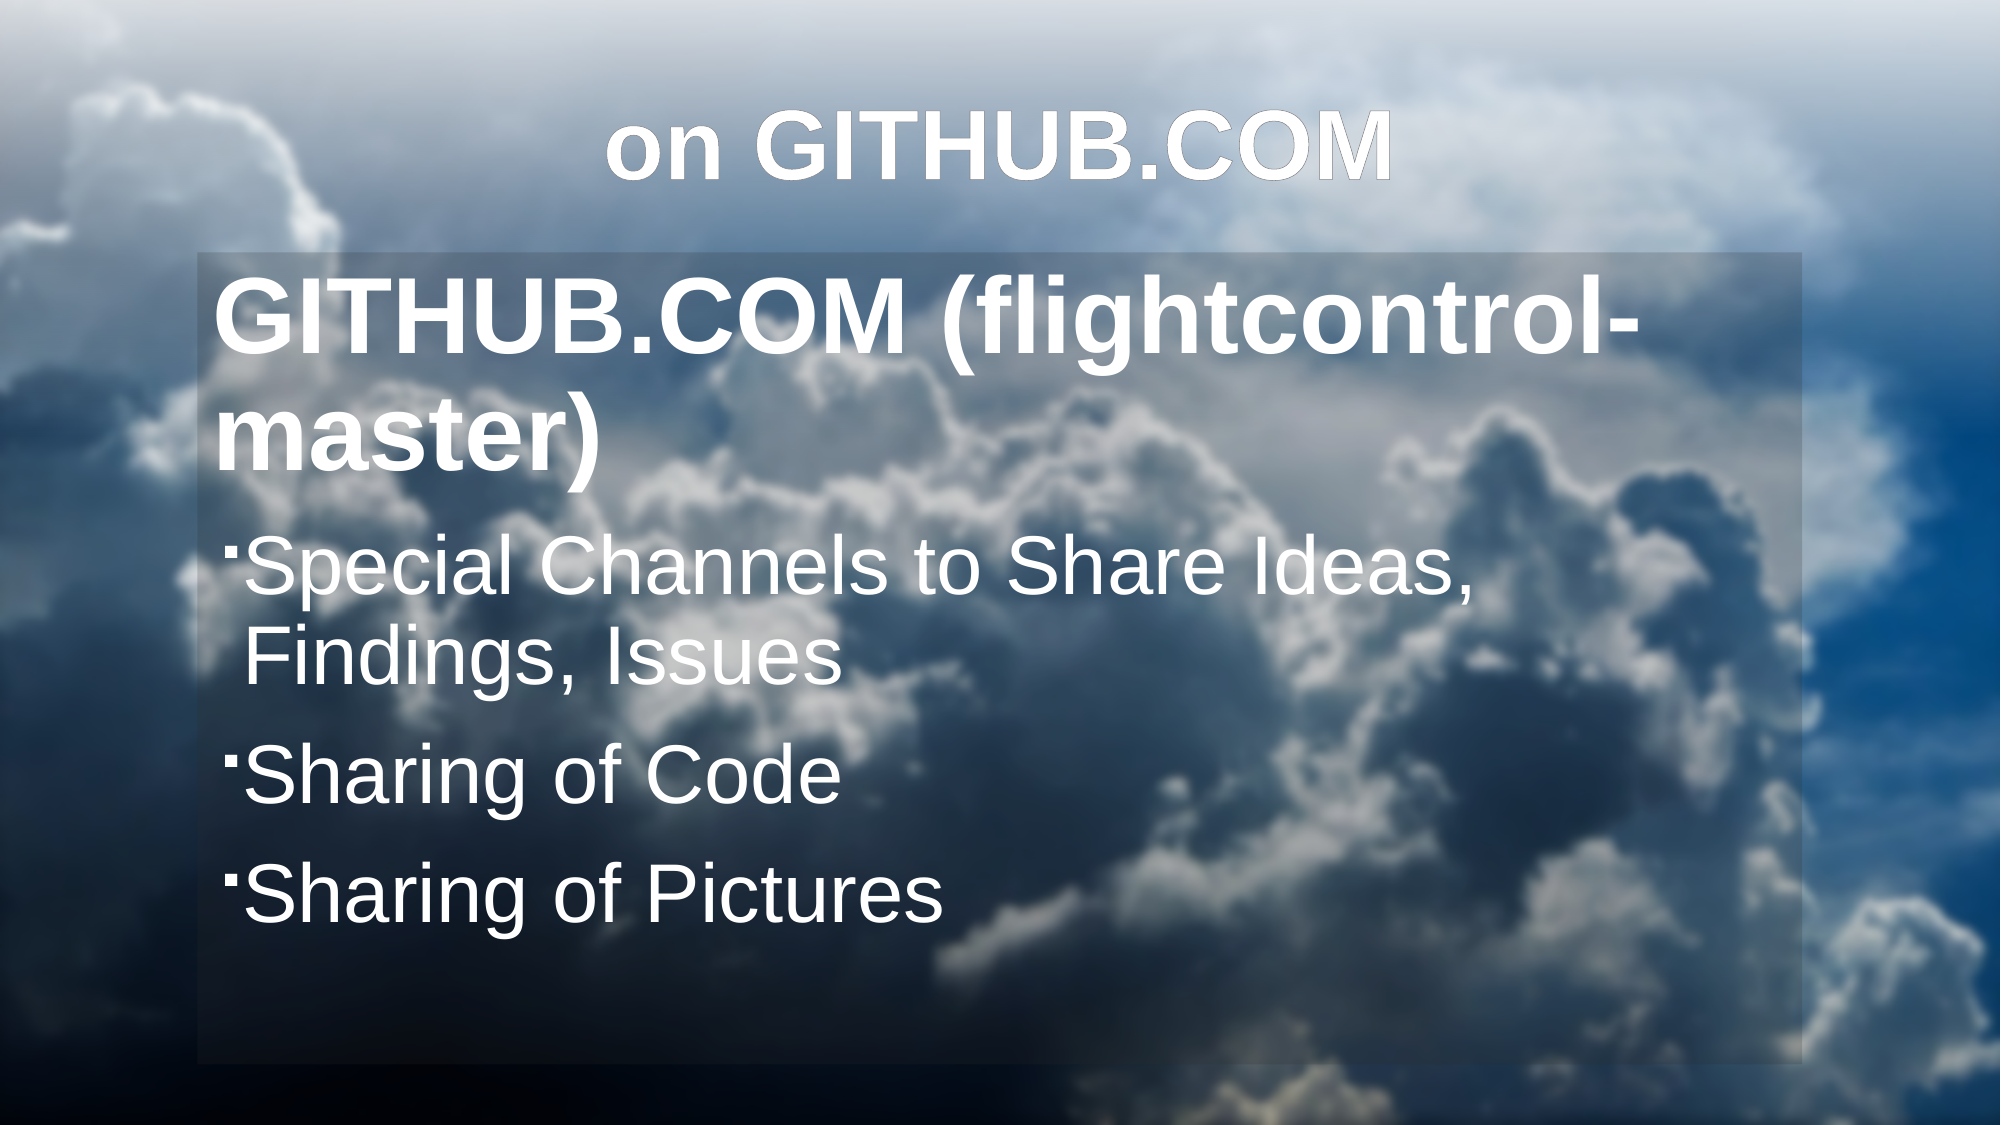

# on GITHUB.COM
GITHUB.COM (flightcontrol-master)
Special Channels to Share Ideas, Findings, Issues
Sharing of Code
Sharing of Pictures